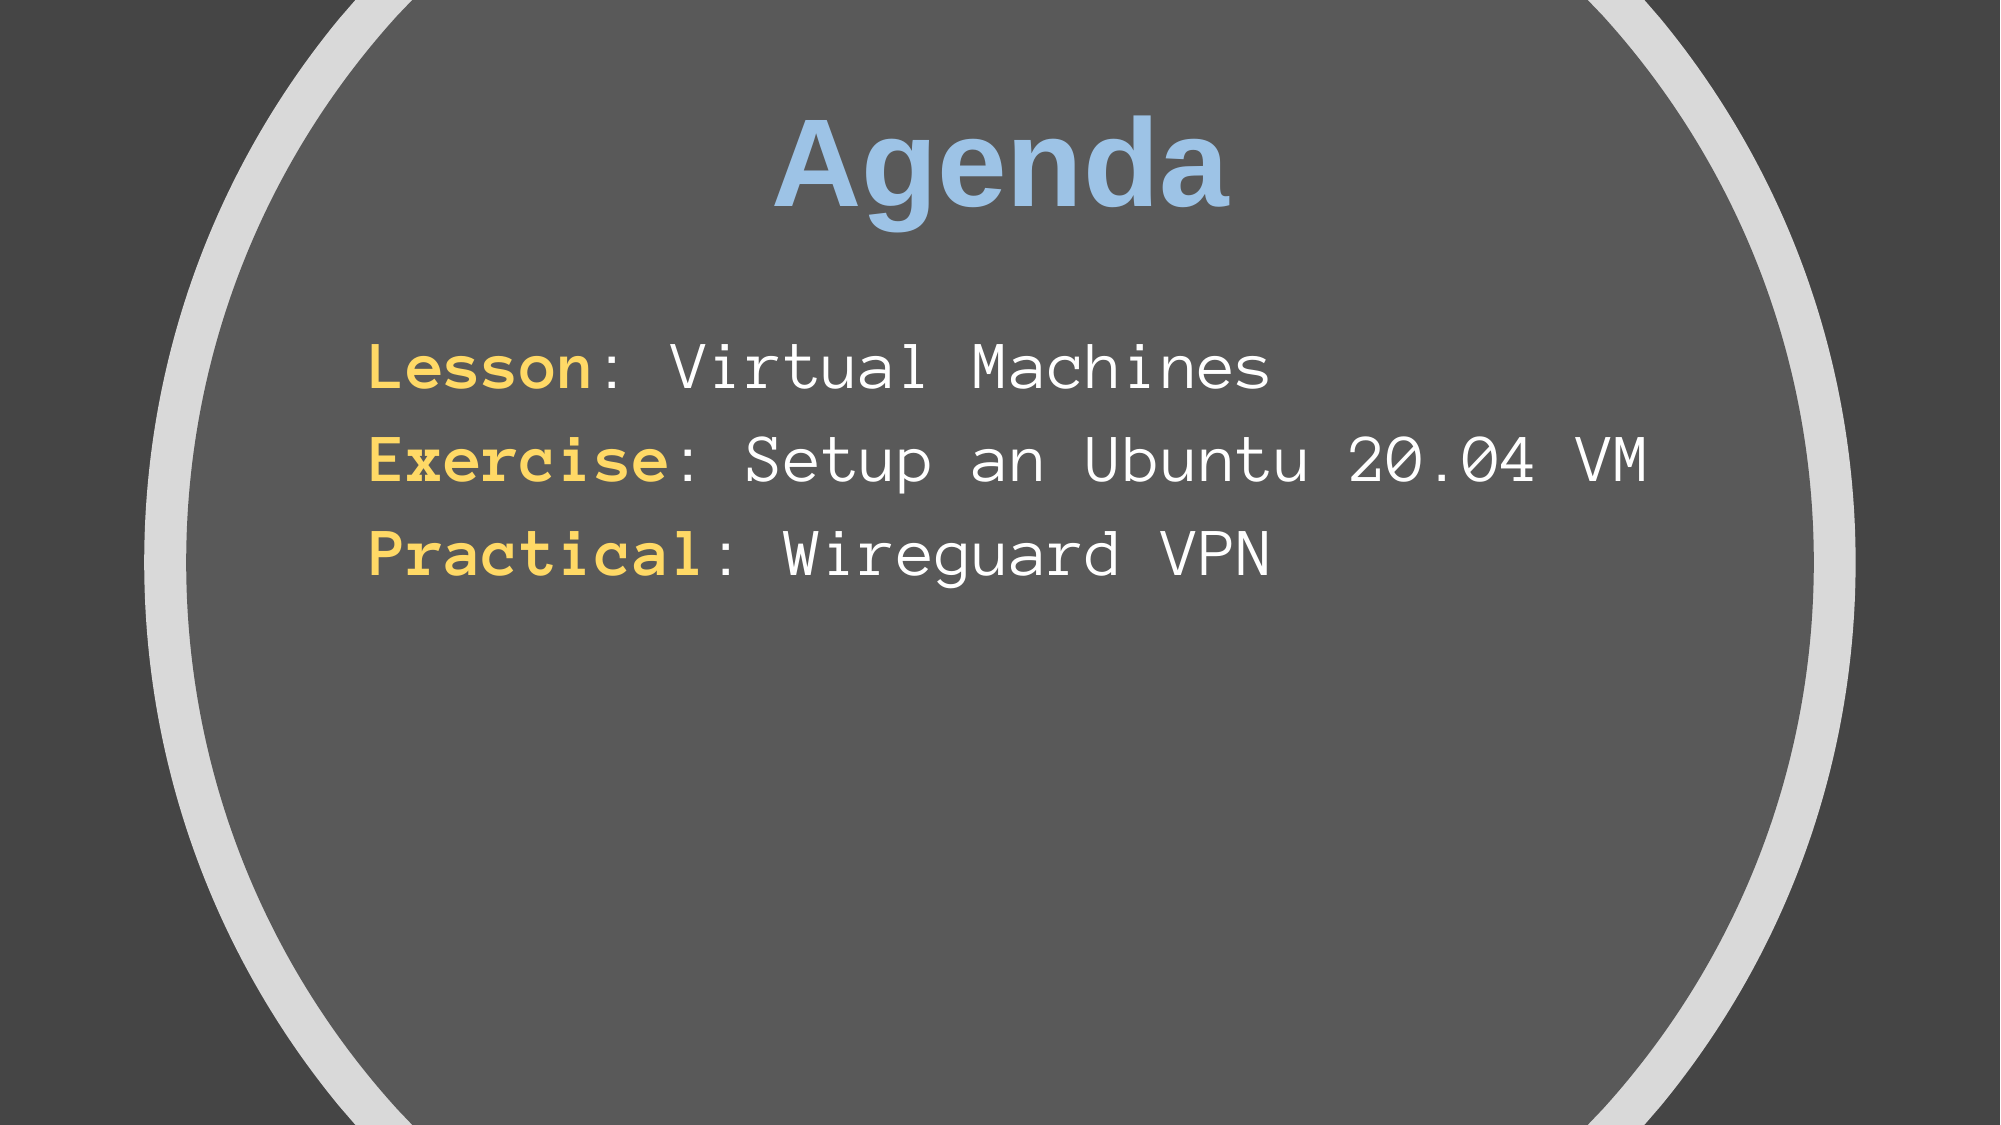

# Agenda
Lesson: Virtual Machines
Exercise: Setup an Ubuntu 20.04 VM
Practical: Wireguard VPN